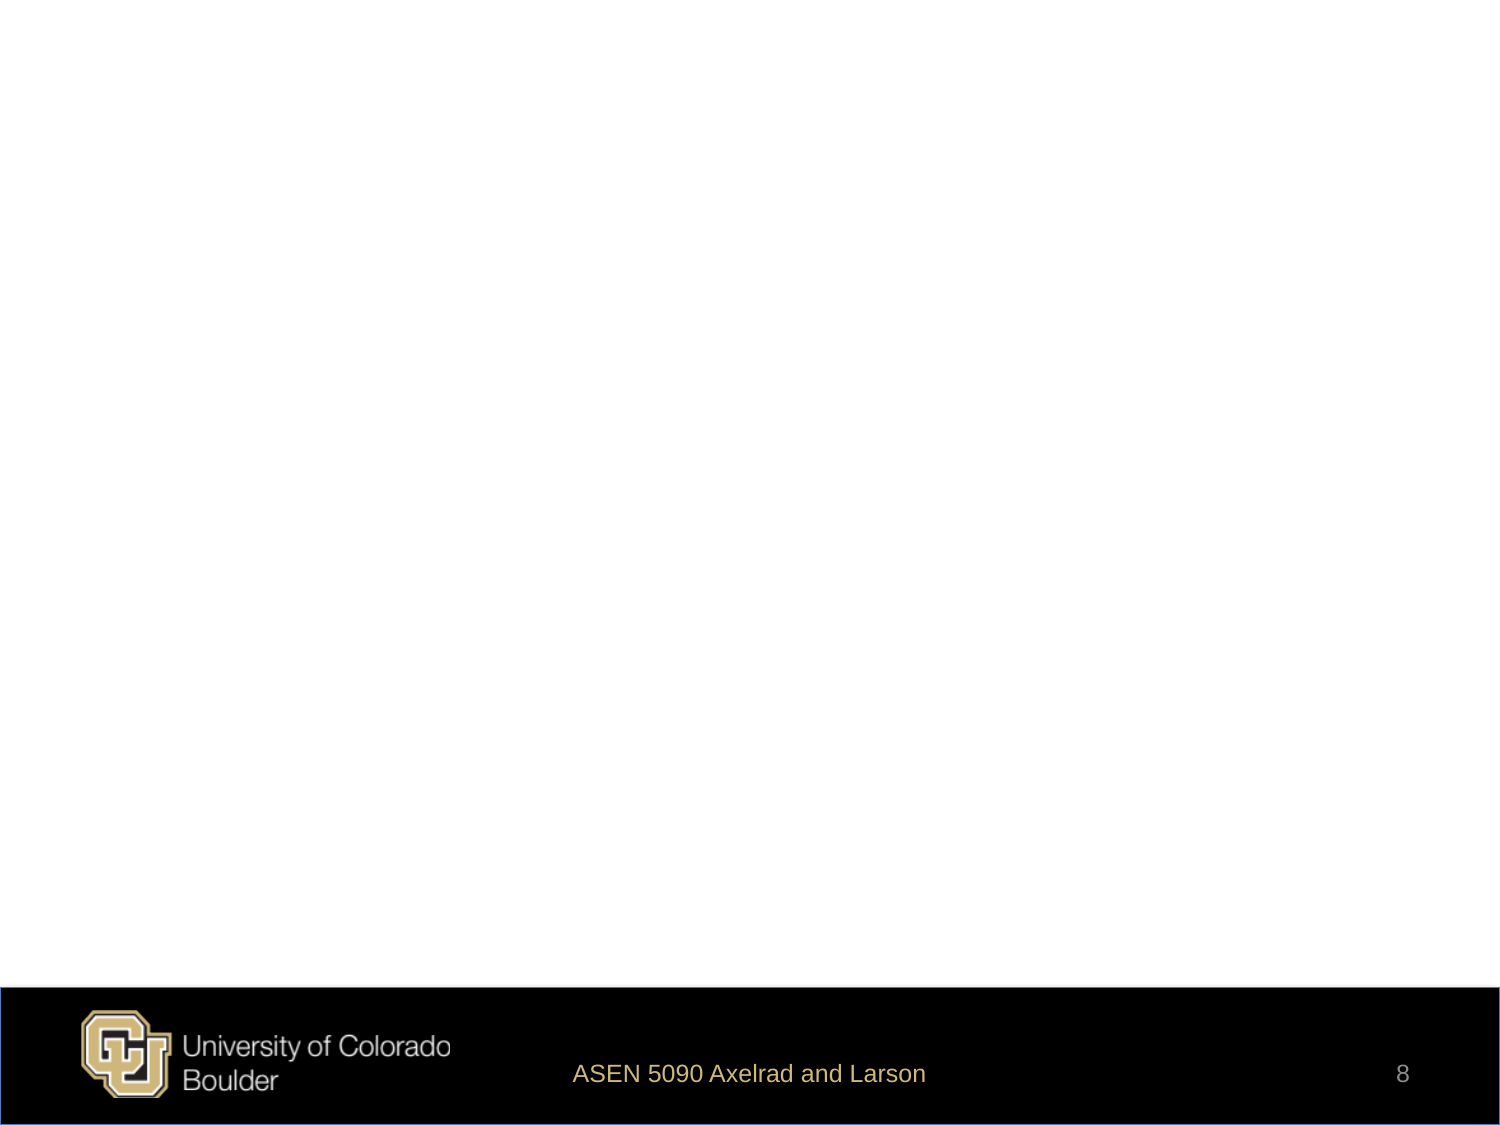

8
ASEN 5090 Axelrad and Larson
8
K. Larson and P. Axelrad, University of Colorado